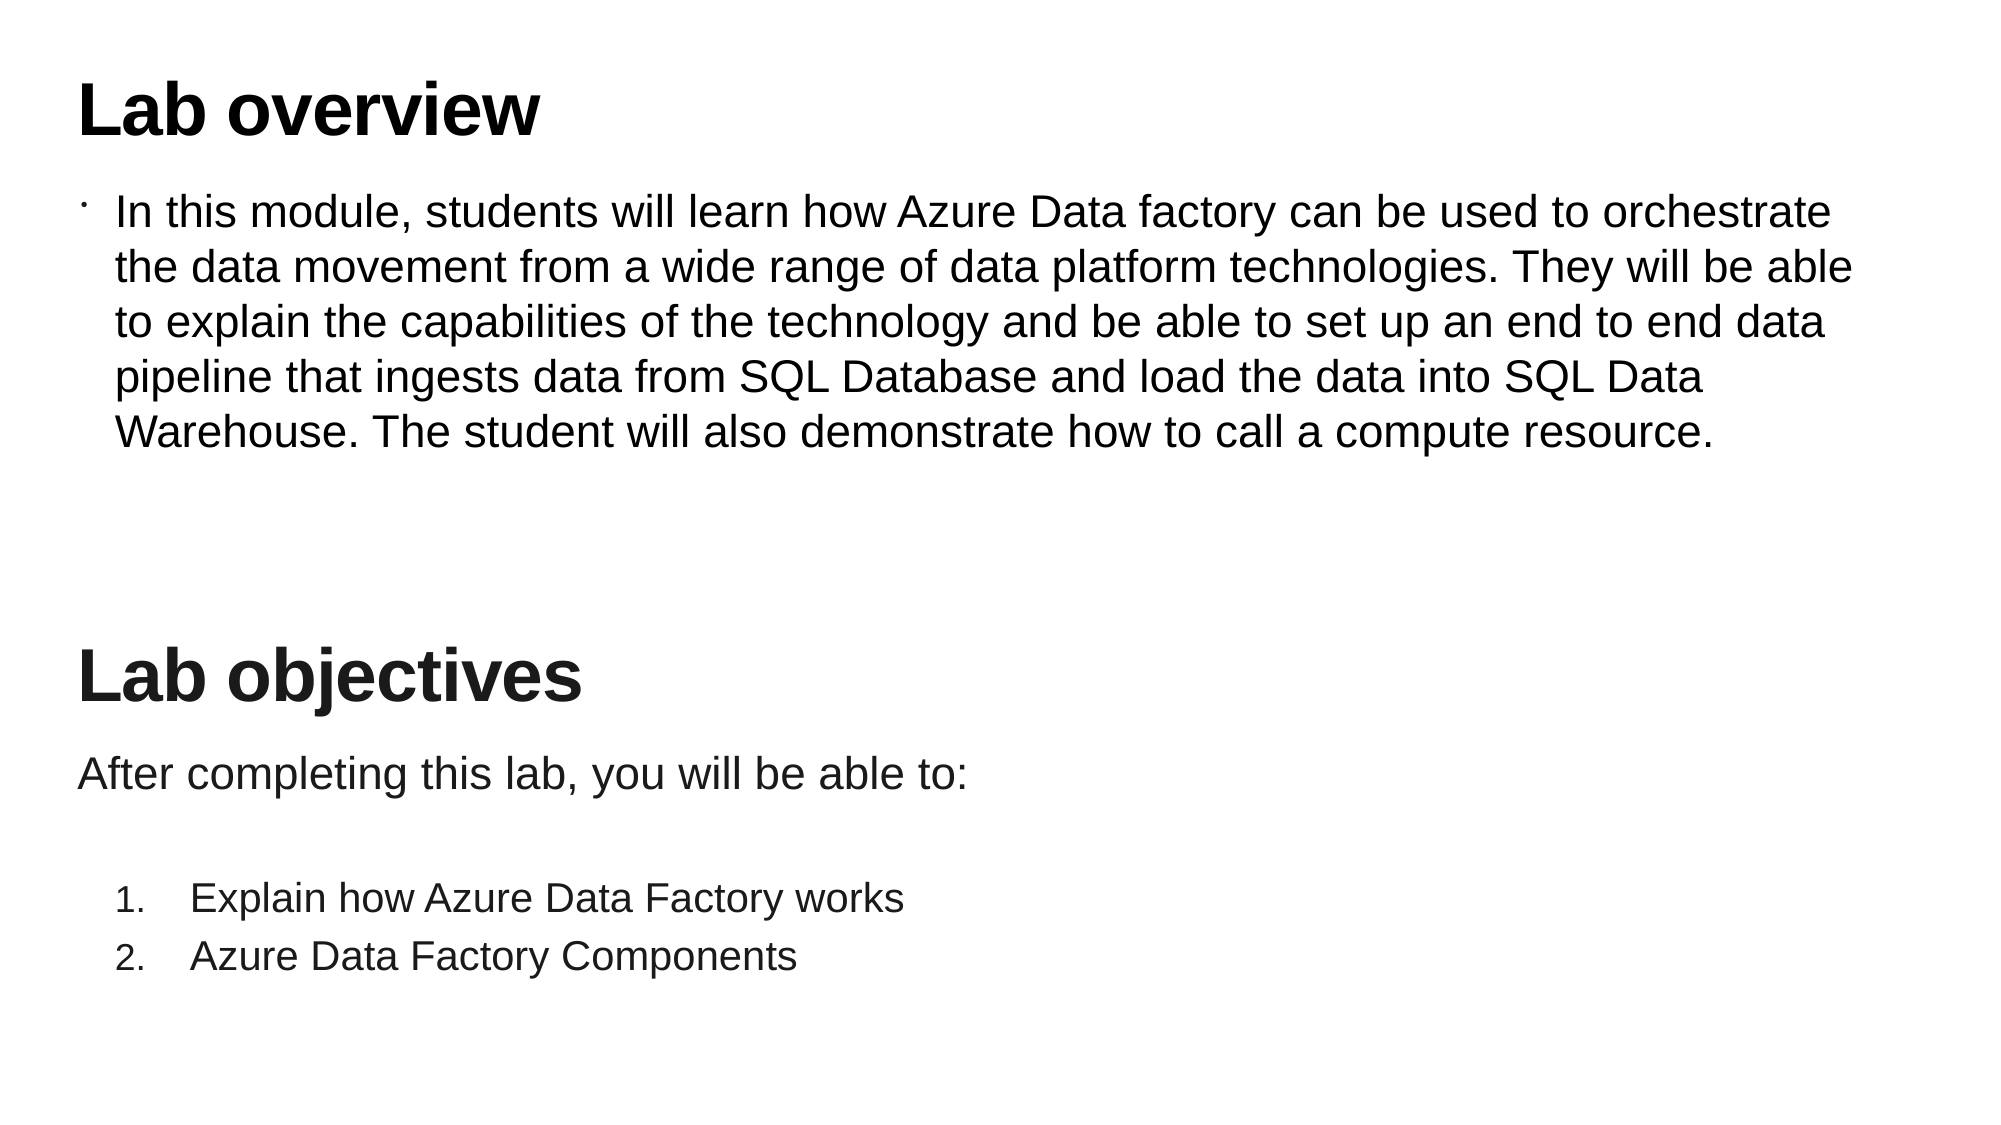

# Lab overview
In this module, students will learn how Azure Data factory can be used to orchestrate the data movement from a wide range of data platform technologies. They will be able to explain the capabilities of the technology and be able to set up an end to end data pipeline that ingests data from SQL Database and load the data into SQL Data Warehouse. The student will also demonstrate how to call a compute resource.

Lab objectives
After completing this lab, you will be able to:

Explain how Azure Data Factory works
Azure Data Factory Components